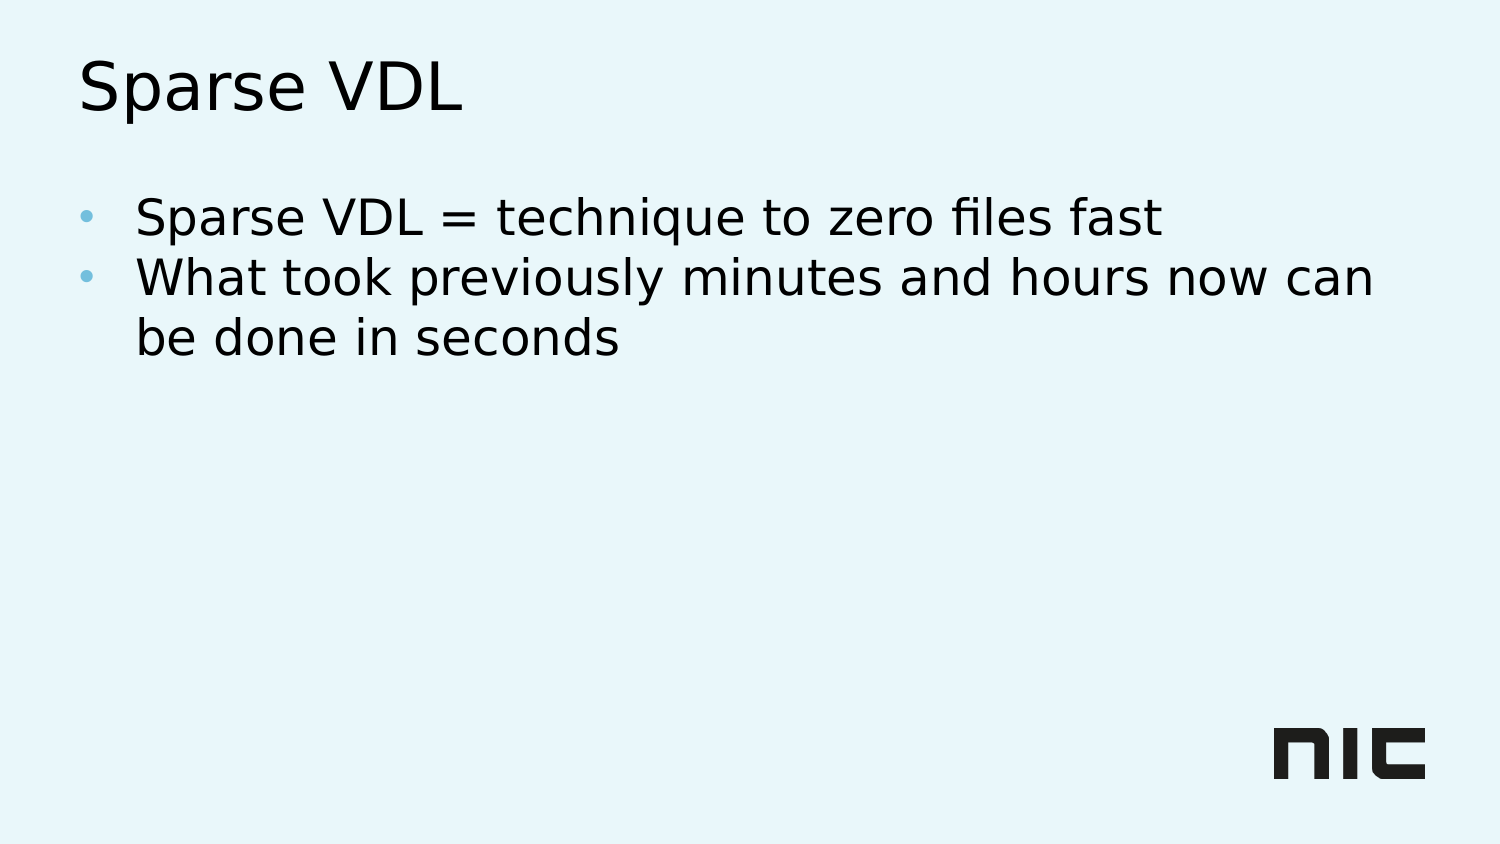

# Sparse VDL
Sparse VDL = technique to zero files fast
What took previously minutes and hours now can be done in seconds